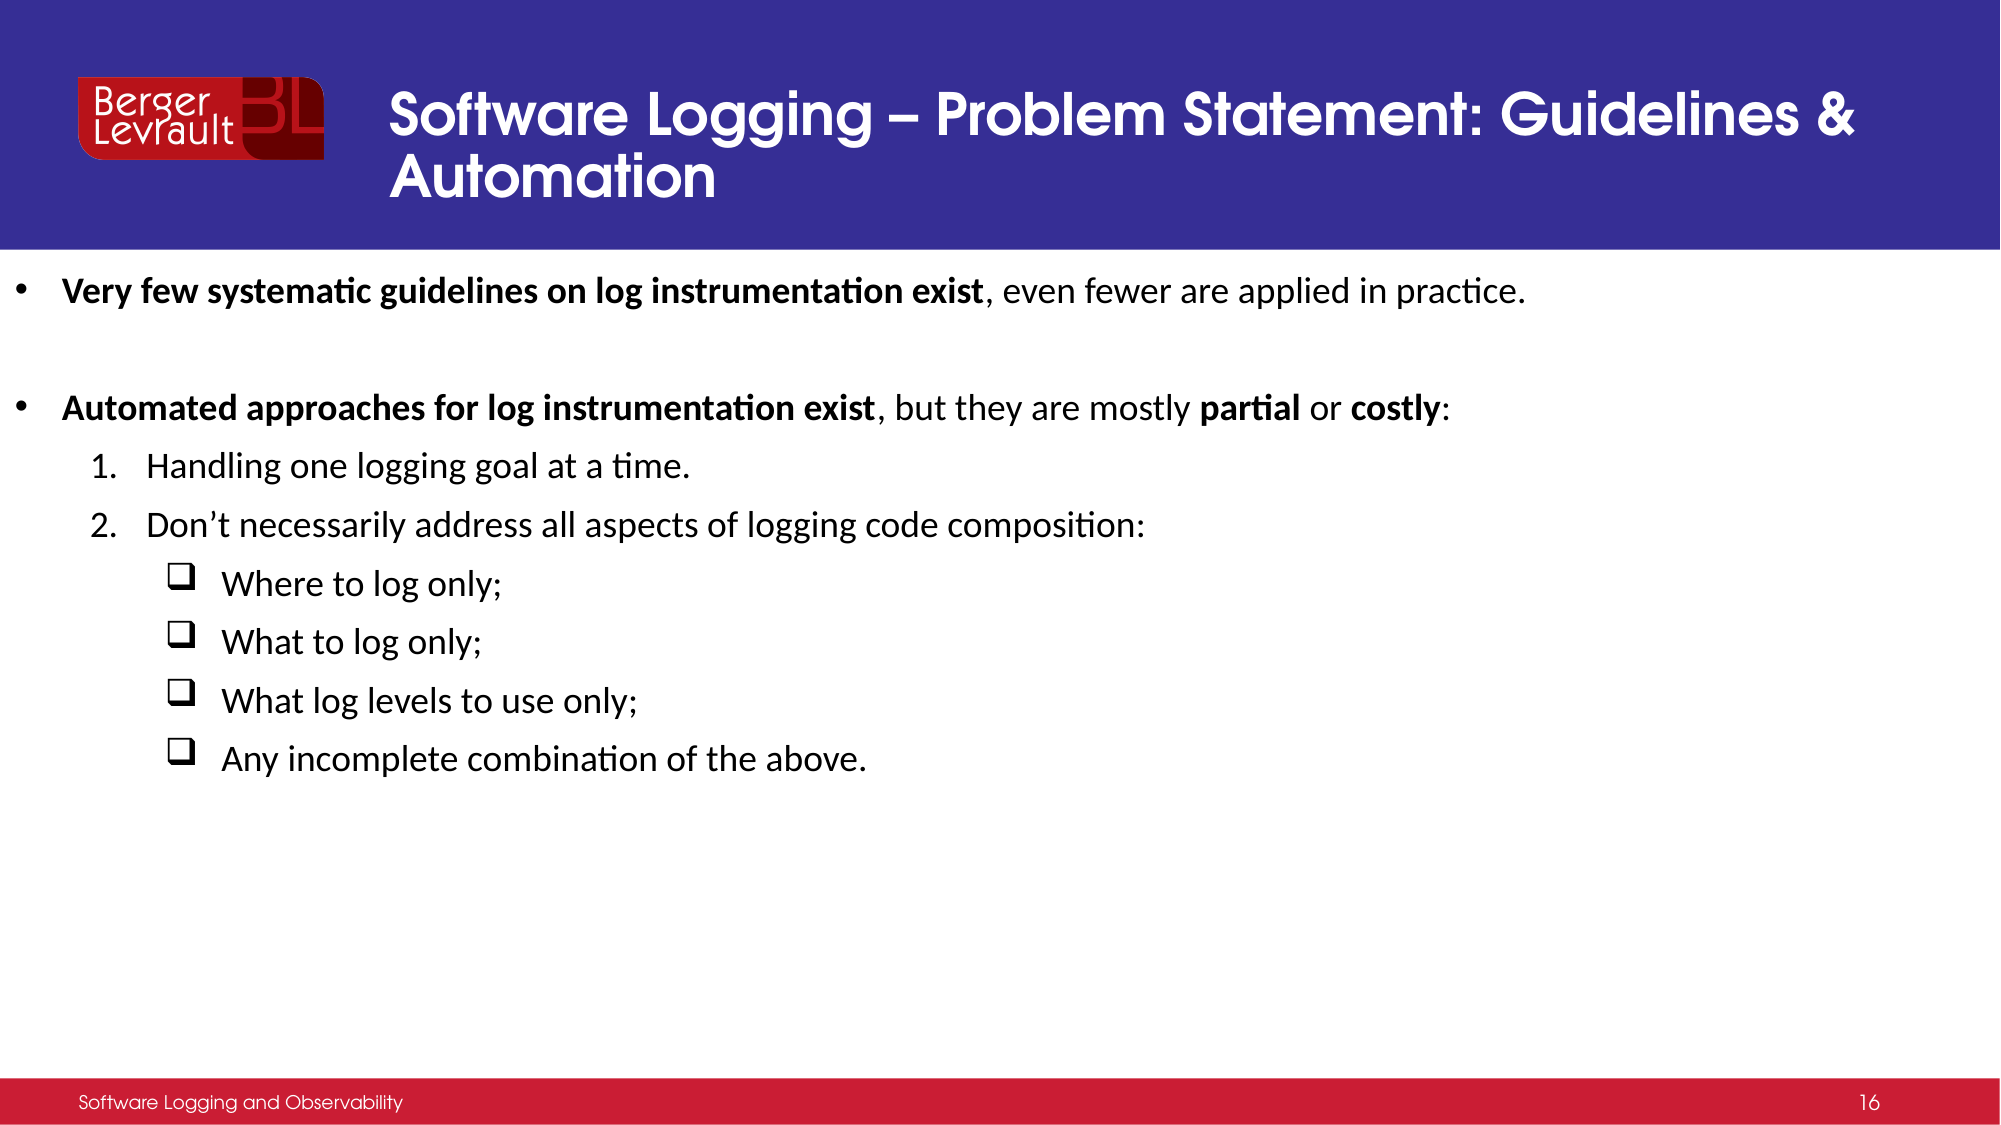

Software Logging – Problem Statement: Guidelines & Automation
Very few systematic guidelines on log instrumentation exist, even fewer are applied in practice.

Automated approaches for log instrumentation exist, but they are mostly partial or costly:
Handling one logging goal at a time.
Don’t necessarily address all aspects of logging code composition:
Where to log only;
What to log only;
What log levels to use only;
Any incomplete combination of the above.

Software Logging and Observability
16